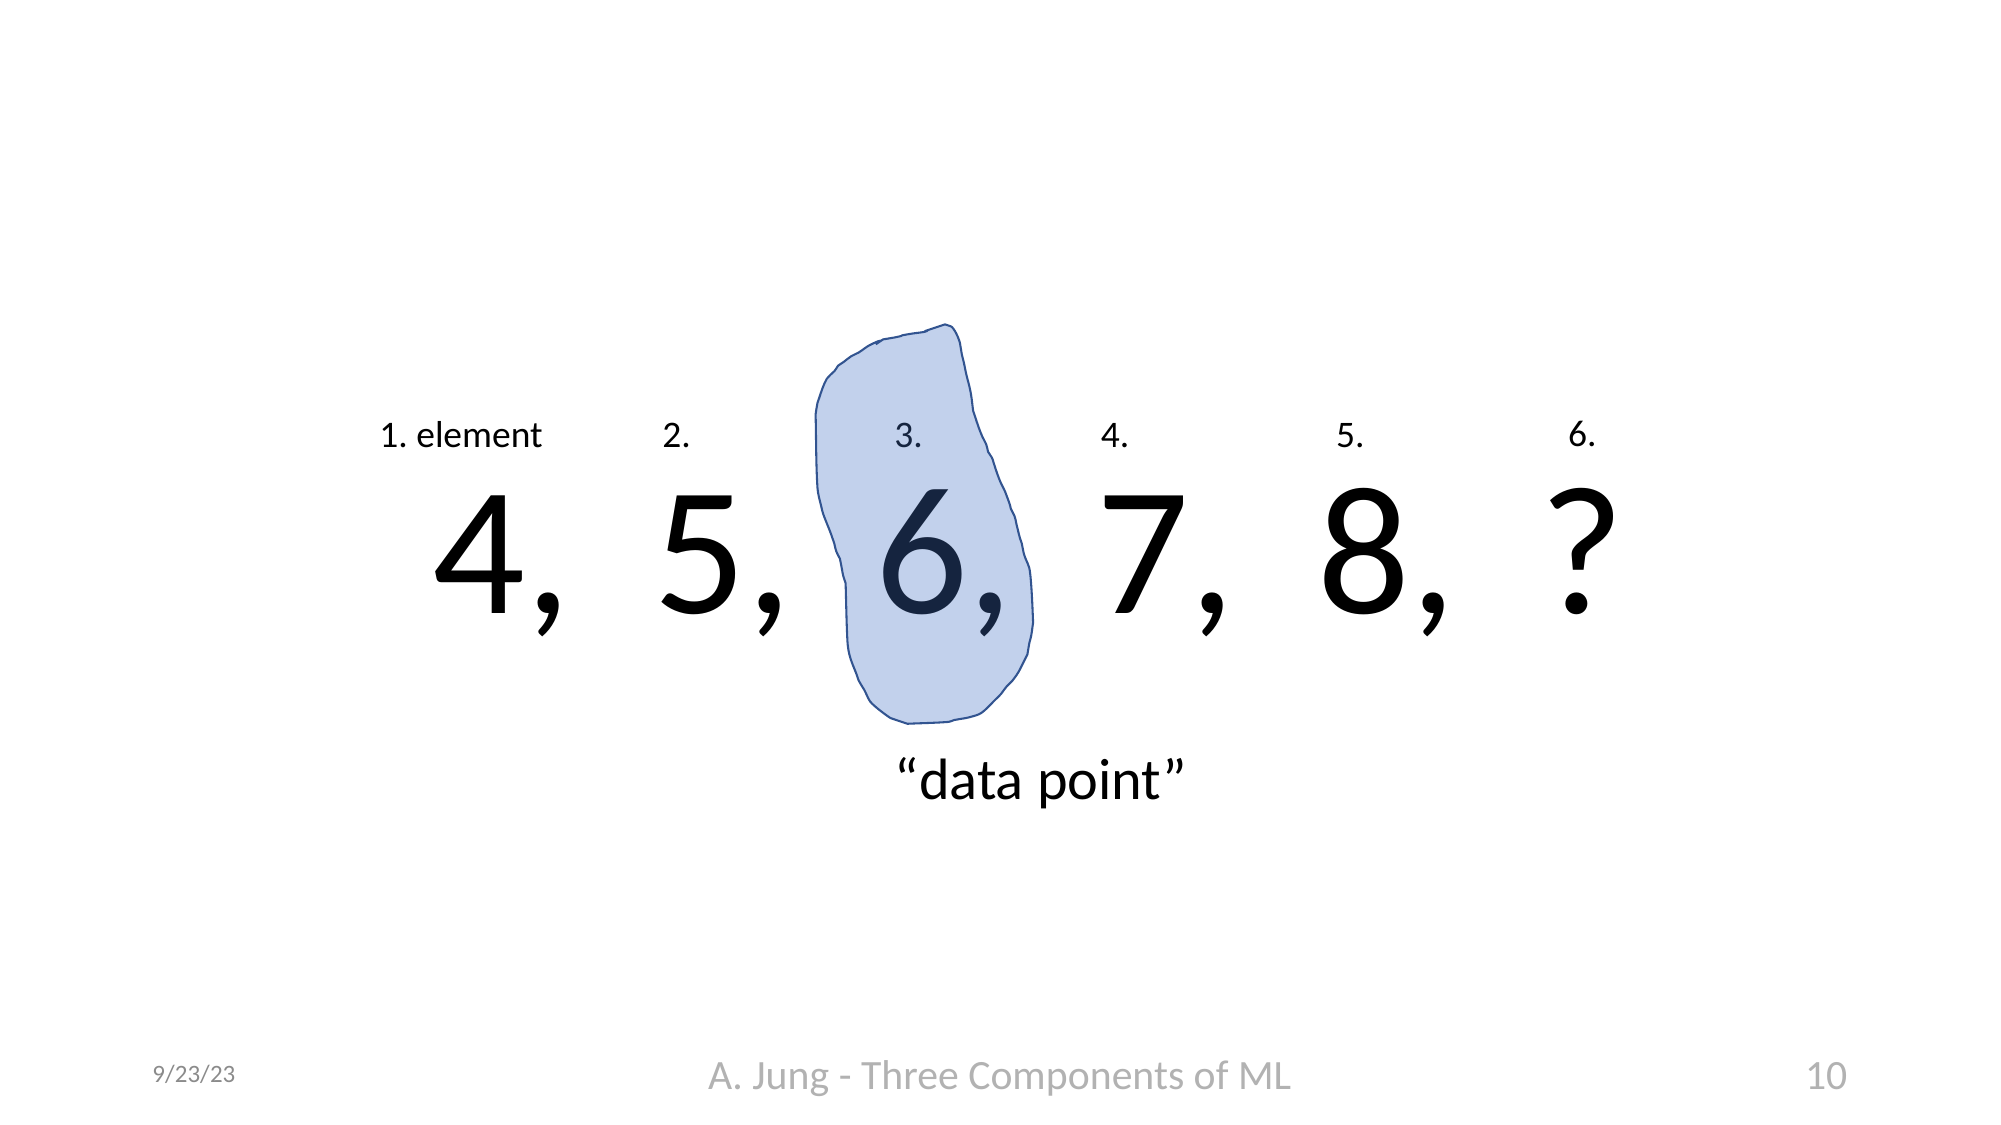

6.
1. element
2.
3.
4.
5.
4,  5,  6,  7,  8,  ?
“data point”
9/23/23
A. Jung - Three Components of ML
10